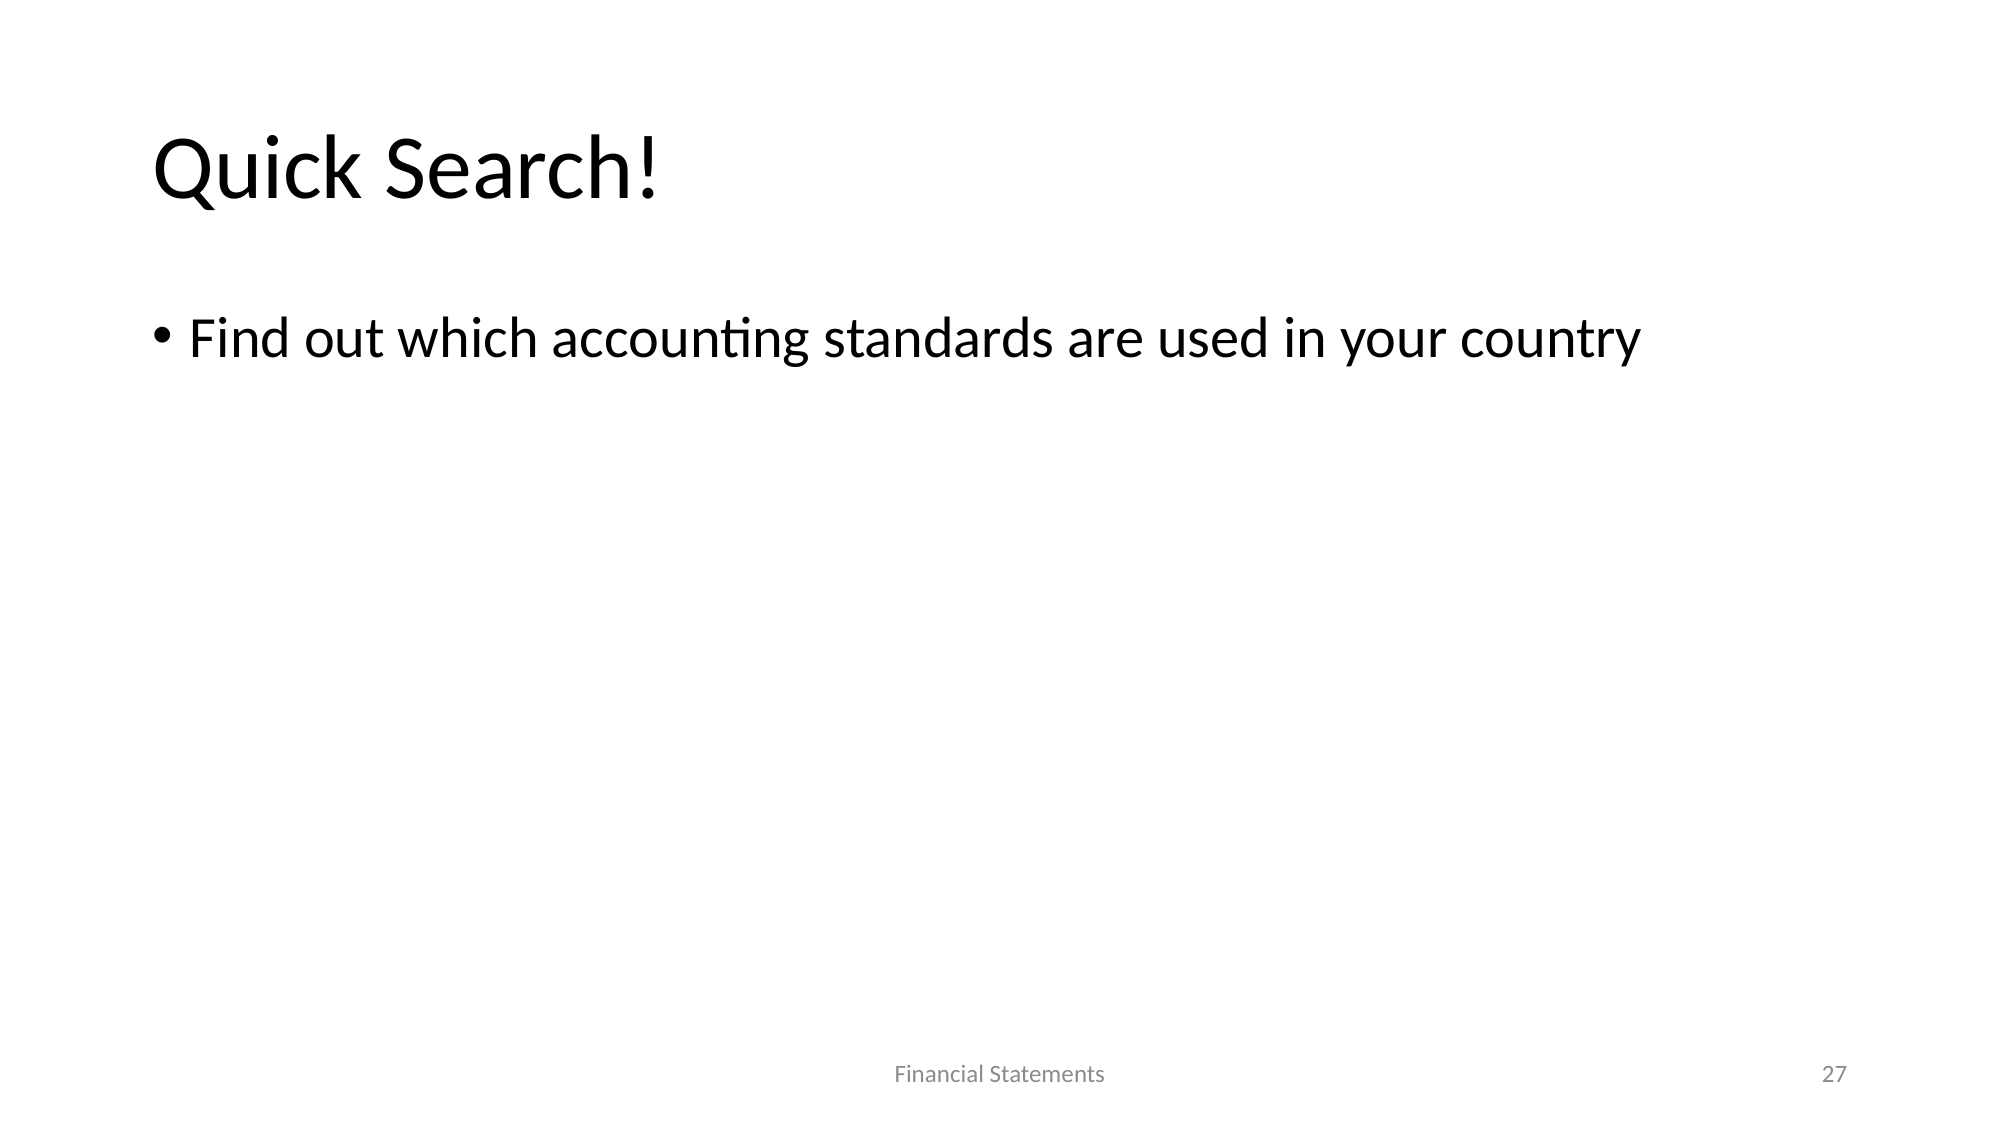

# Quick Search!
Find out which accounting standards are used in your country

27
Financial Statements